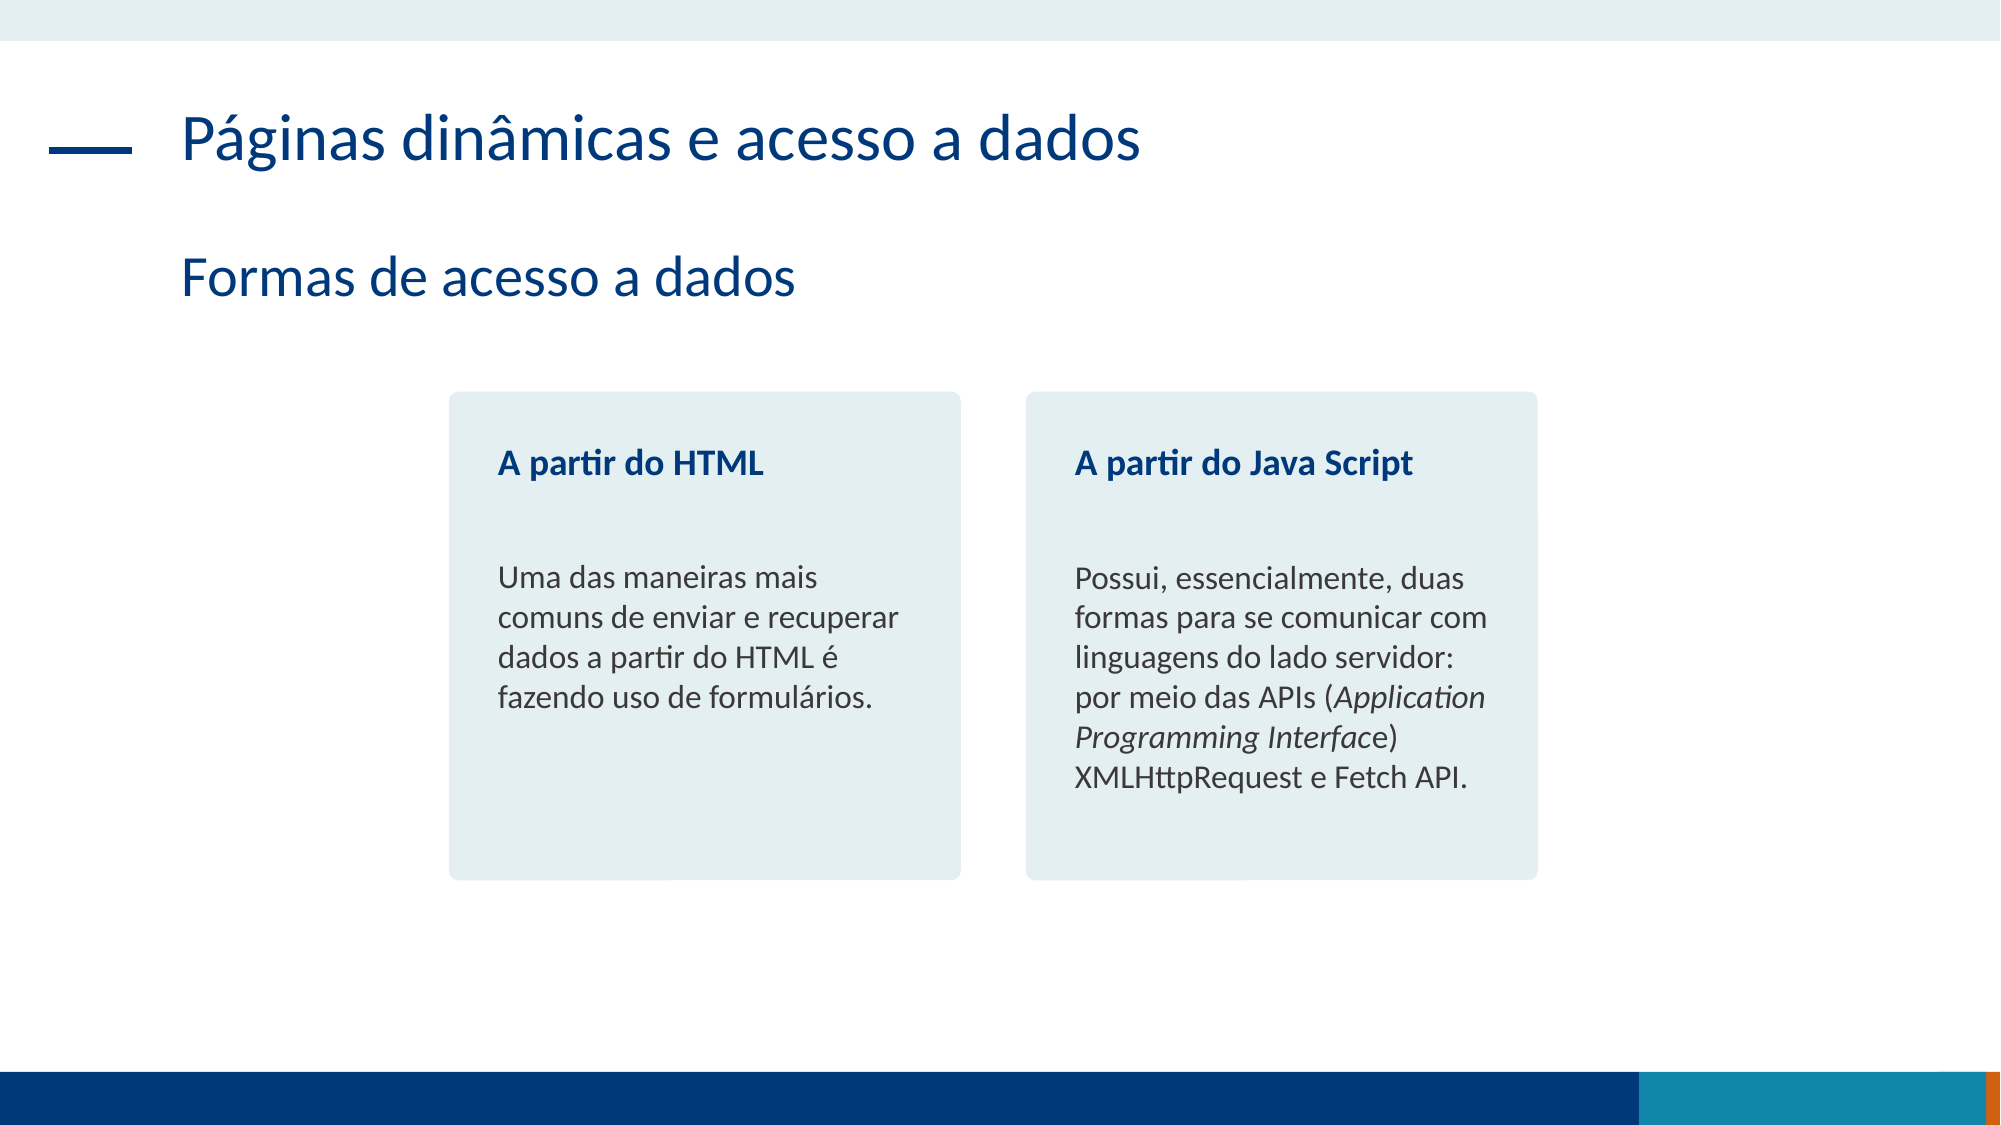

Páginas dinâmicas e acesso a dados
Formas de acesso a dados

A partir do HTML
Uma das maneiras mais comuns de enviar e recuperar dados a partir do HTML é fazendo uso de formulários.

A partir do Java Script
Possui, essencialmente, duas formas para se comunicar com linguagens do lado servidor: por meio das APIs (Application Programming Interface) XMLHttpRequest e Fetch API.